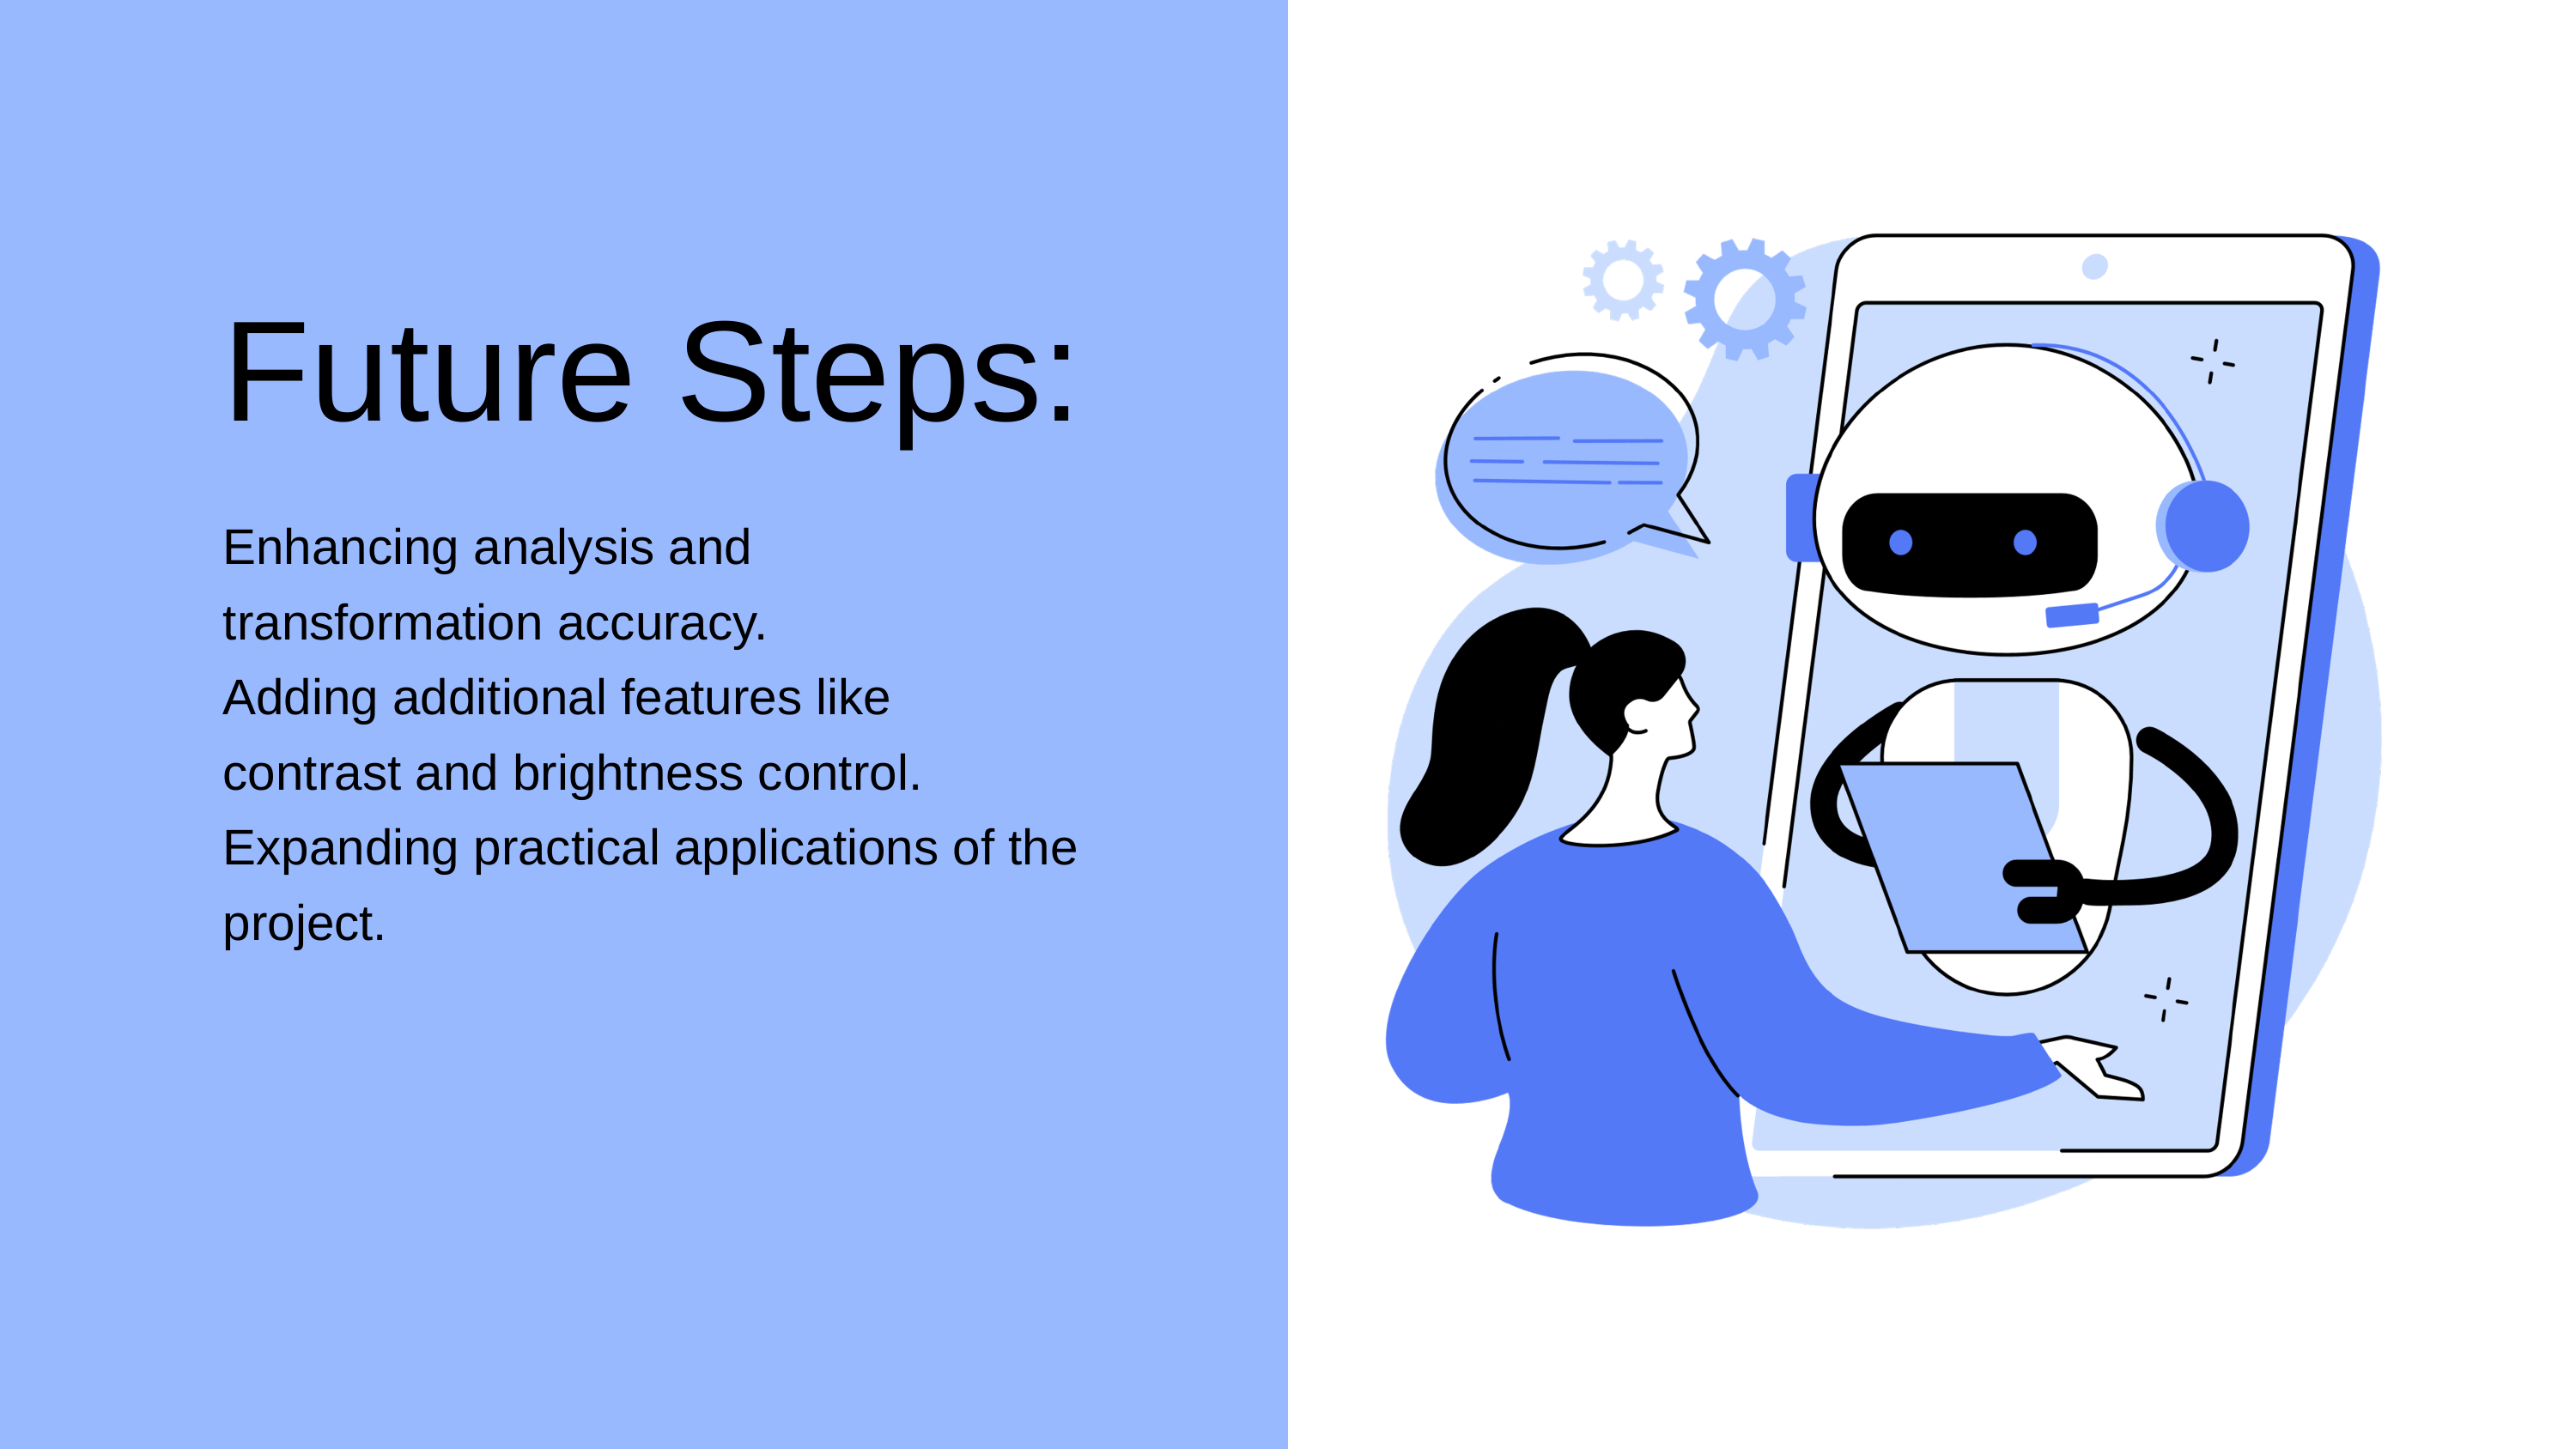

Future Steps:
Enhancing analysis and transformation accuracy.
Adding additional features like contrast and brightness control.
Expanding practical applications of the project.